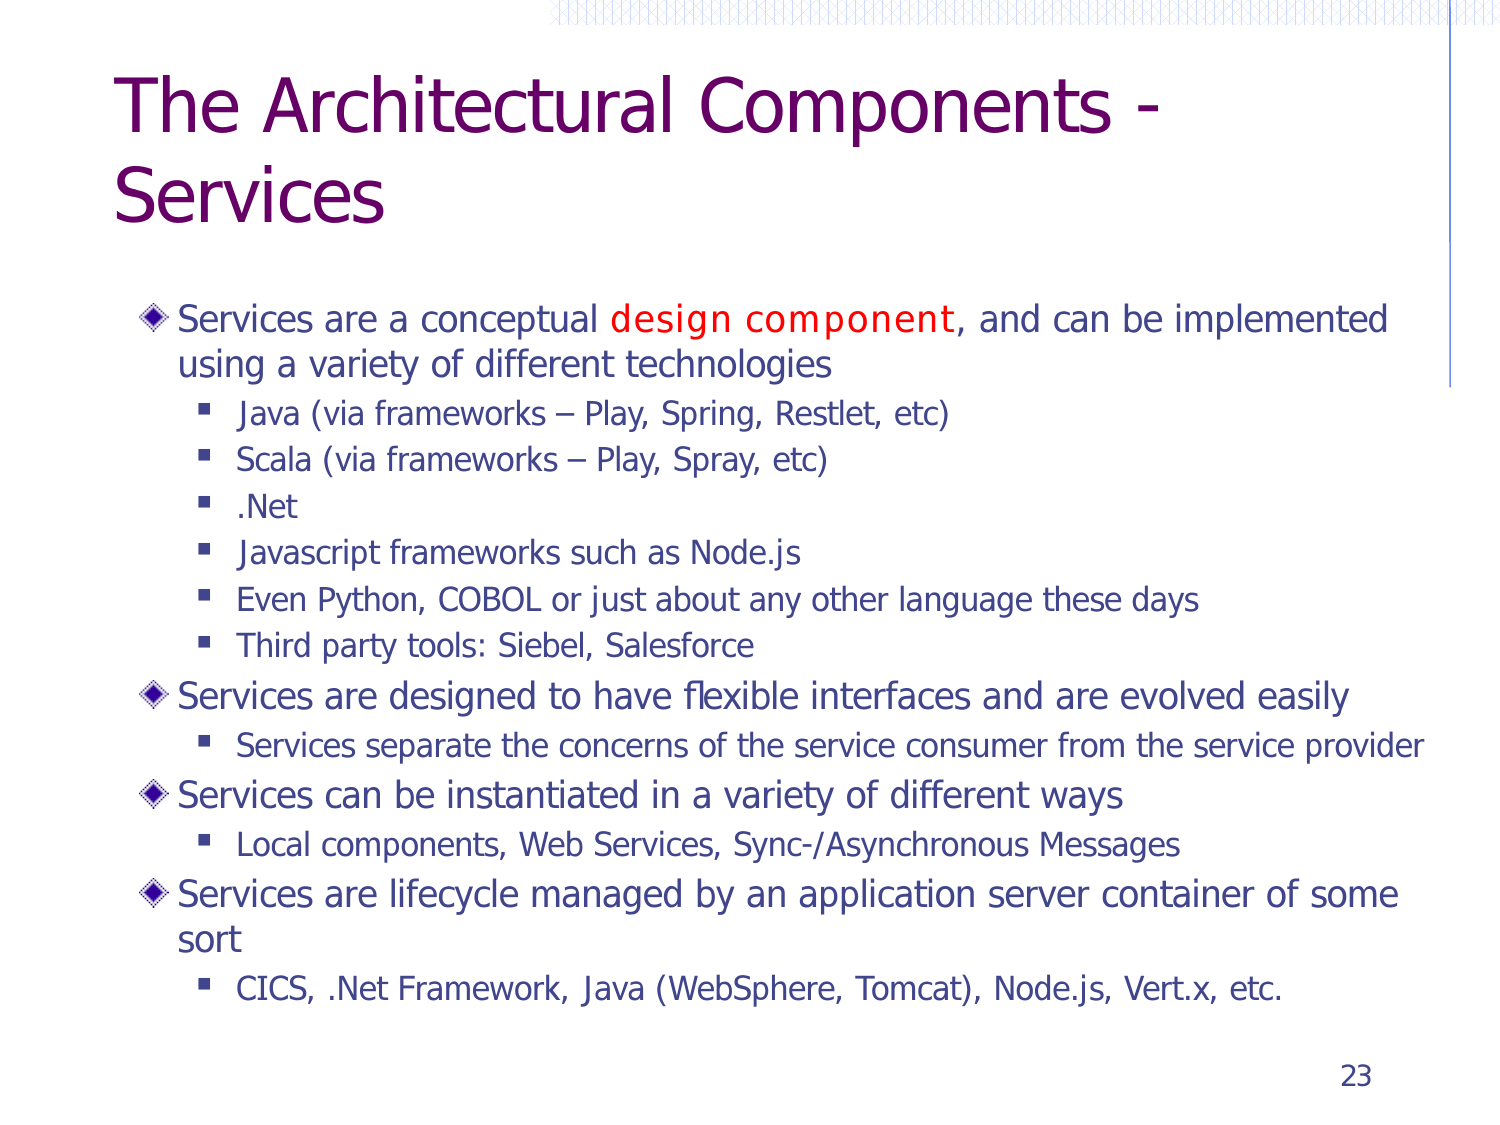

# The Architectural Components - Services
Services are a conceptual design component, and can be implemented using a variety of different technologies
Java (via frameworks – Play, Spring, Restlet, etc)
Scala (via frameworks – Play, Spray, etc)
.Net
Javascript frameworks such as Node.js
Even Python, COBOL or just about any other language these days
Third party tools: Siebel, Salesforce
Services are designed to have flexible interfaces and are evolved easily
Services separate the concerns of the service consumer from the service provider
Services can be instantiated in a variety of different ways
Local components, Web Services, Sync-/Asynchronous Messages
Services are lifecycle managed by an application server container of some sort
CICS, .Net Framework, Java (WebSphere, Tomcat), Node.js, Vert.x, etc.
23